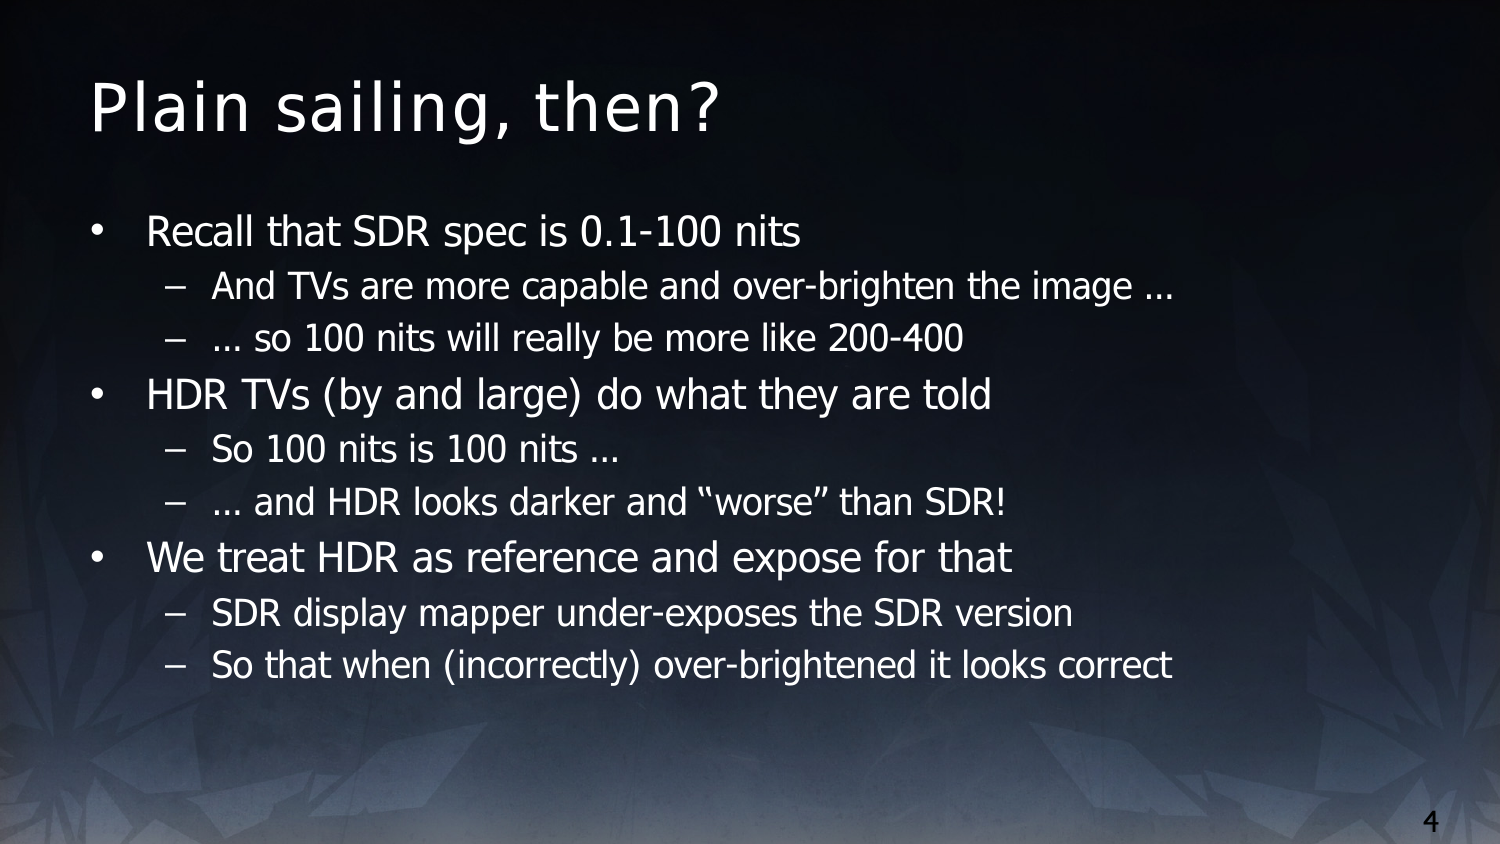

# Plain sailing, then?
Recall that SDR spec is 0.1-100 nits
And TVs are more capable and over-brighten the image …
… so 100 nits will really be more like 200-400
HDR TVs (by and large) do what they are told
So 100 nits is 100 nits …
… and HDR looks darker and “worse” than SDR!
We treat HDR as reference and expose for that
SDR display mapper under-exposes the SDR version
So that when (incorrectly) over-brightened it looks correct
4